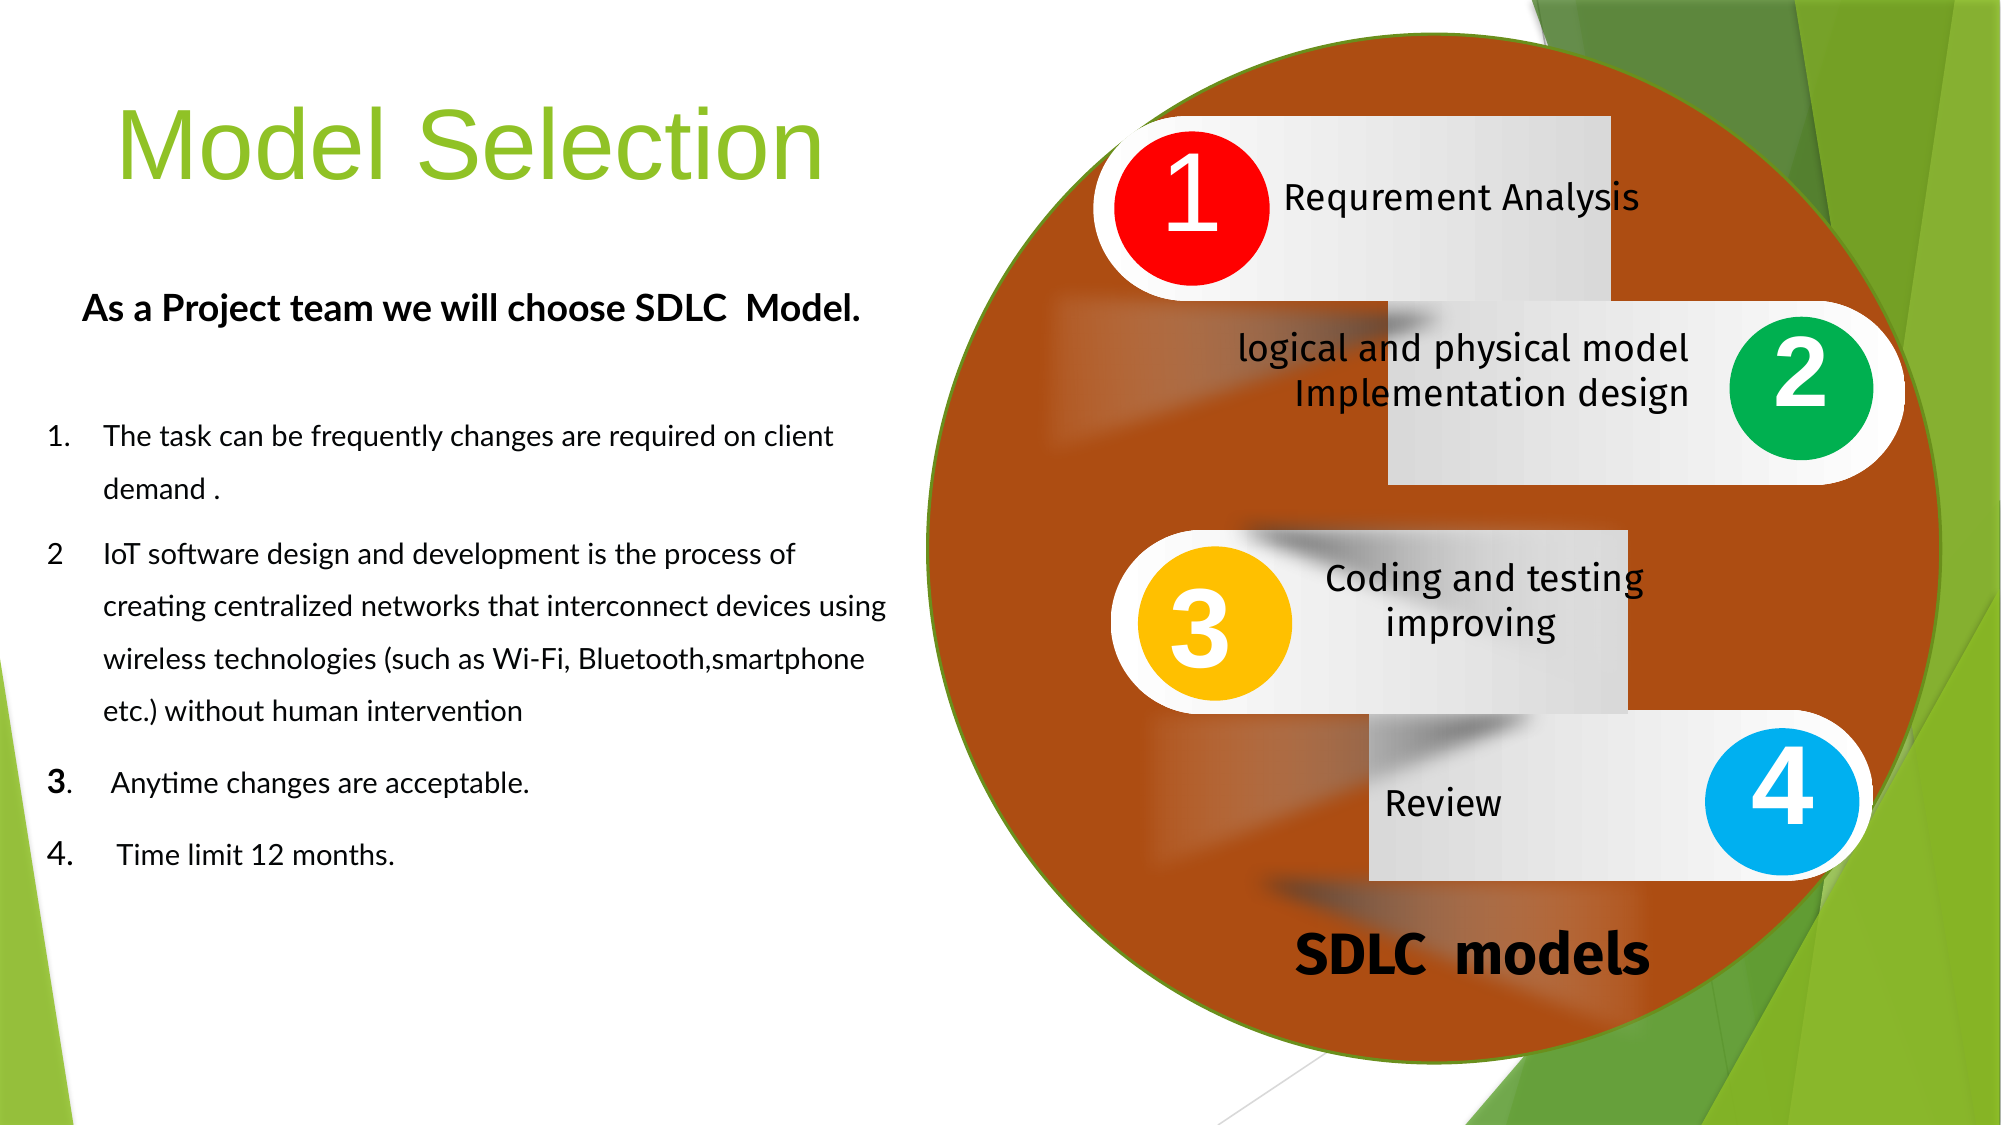

Model Selection
1

Requrement Analysis

As a Project team we will choose SDLC  Model.

2

logical and physical model
Implementation design

The task can be frequently changes are required on client    demand .
IoT software design and development is the process of creating centralized networks that interconnect devices using wireless technologies (such as Wi-Fi, Bluetooth,smartphone  etc.) without human intervention
3.     Anytime changes are acceptable.
4.     Time limit 12 months.

Coding and testing
      improving

3

4

Review

SDLC  models